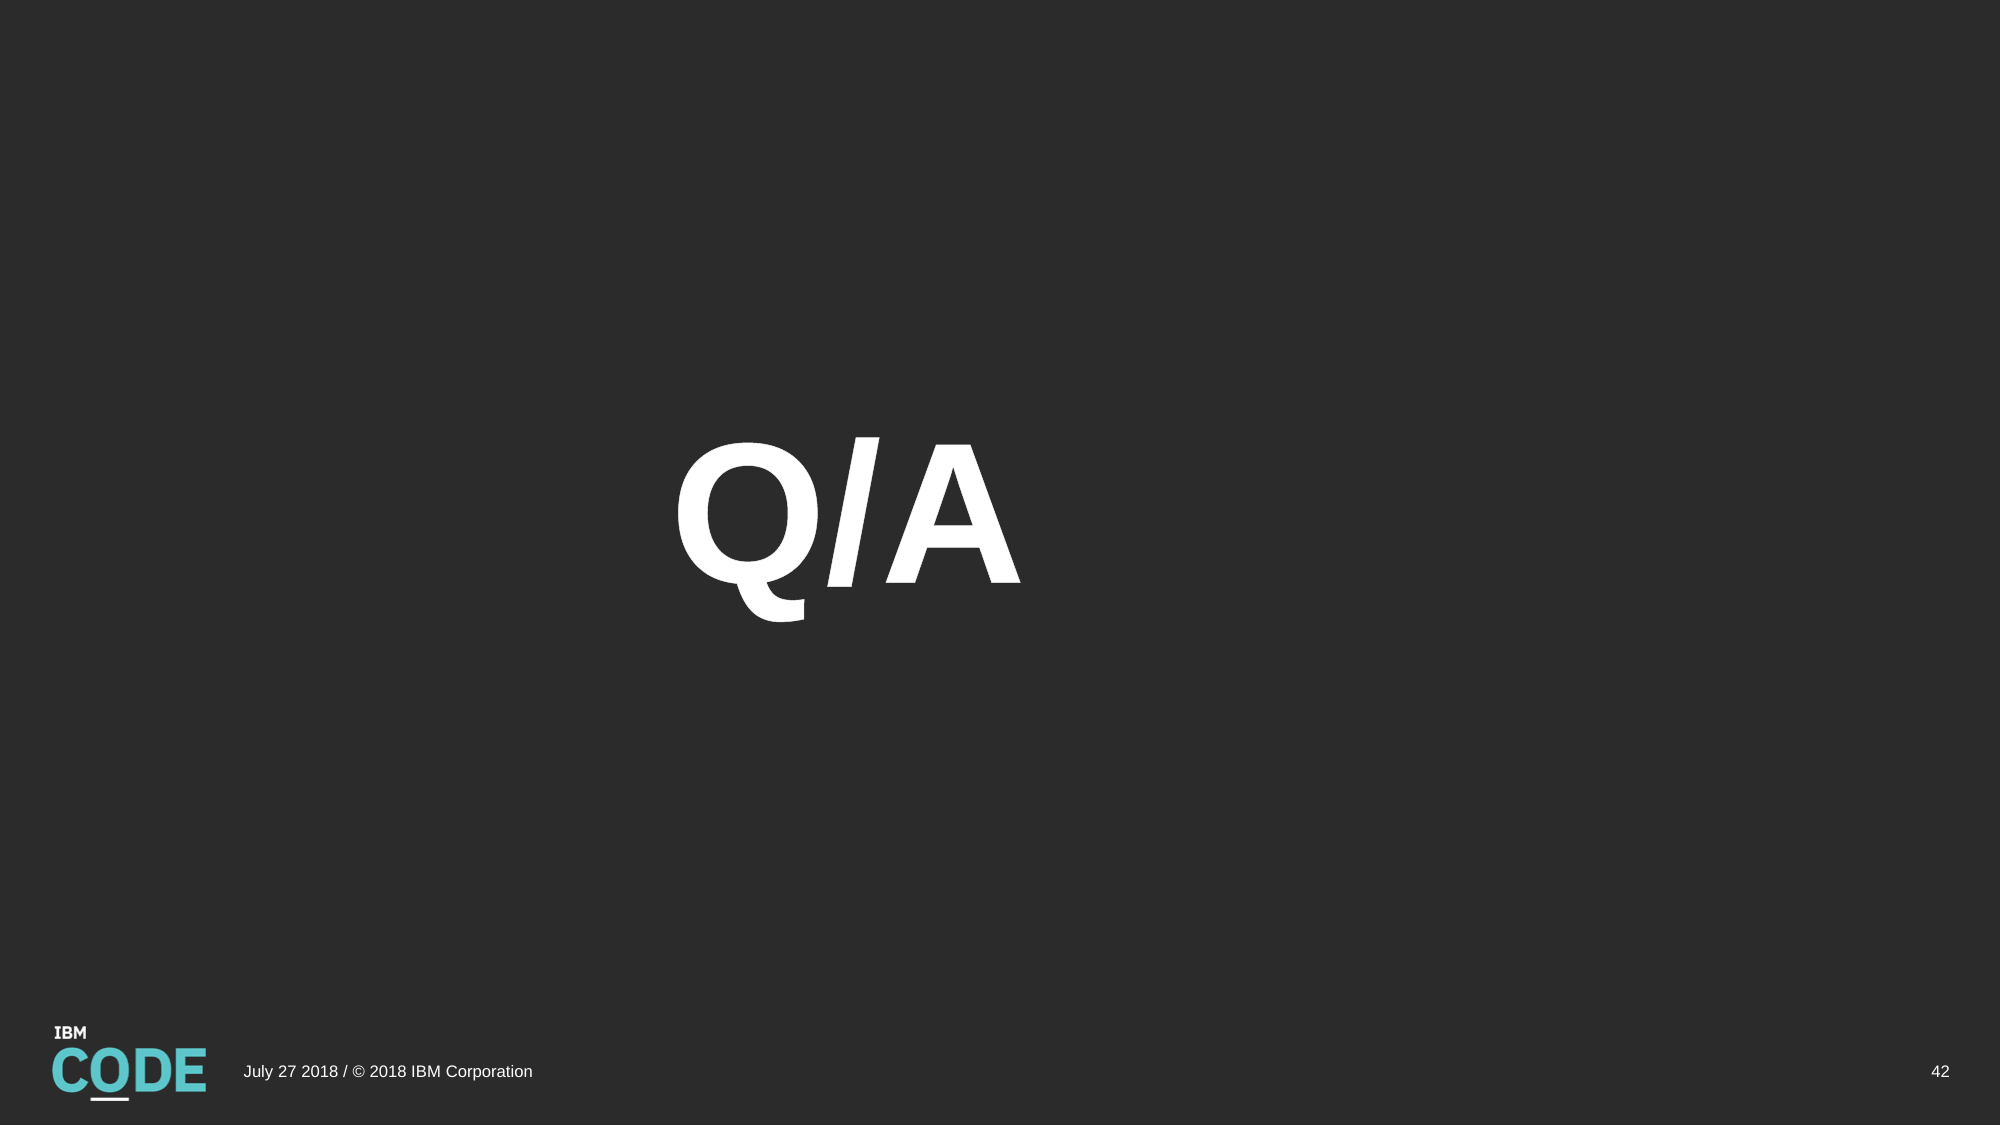

Q/A
July 27 2018 / © 2018 IBM Corporation
42